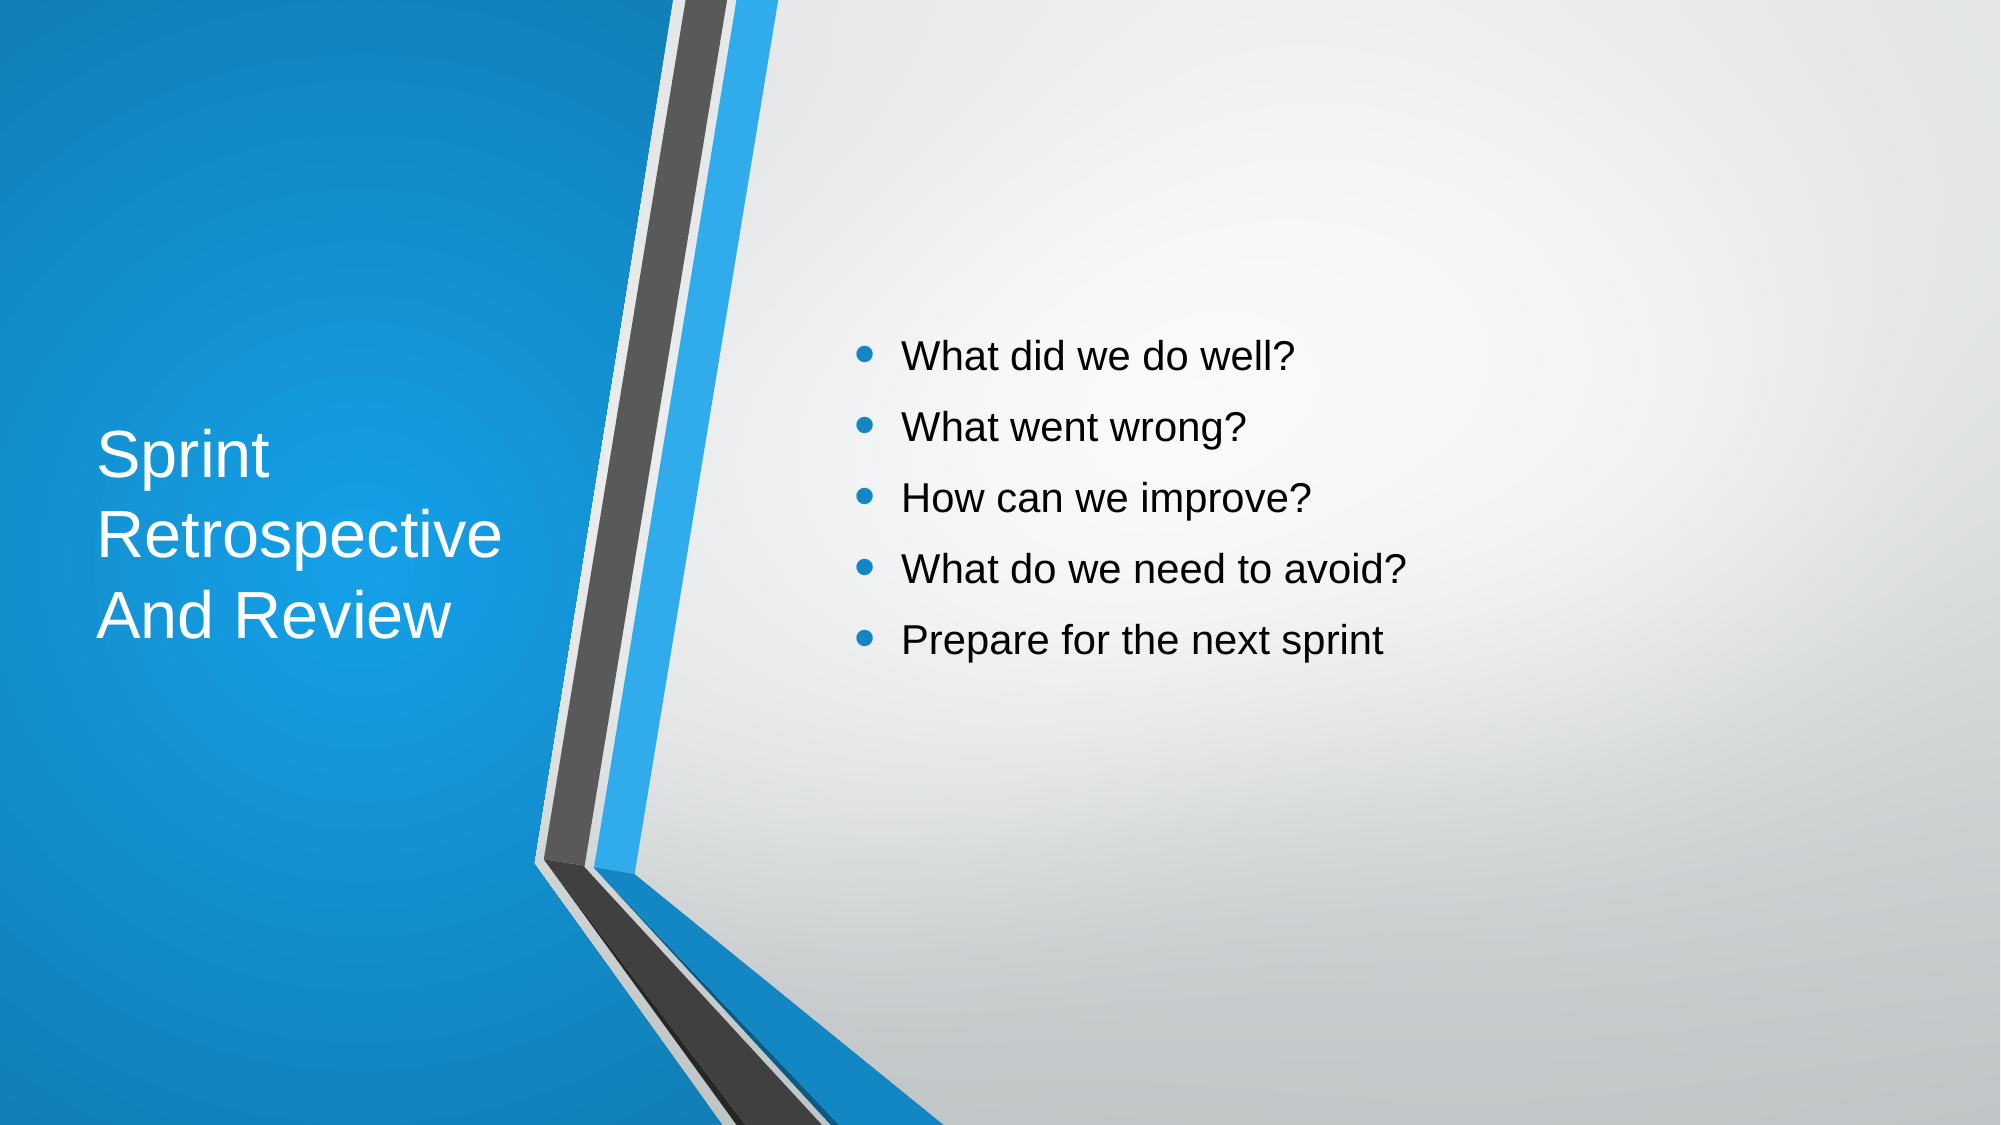

# Sprint Retrospective And Review
What did we do well?
What went wrong?
How can we improve?
What do we need to avoid?
Prepare for the next sprint